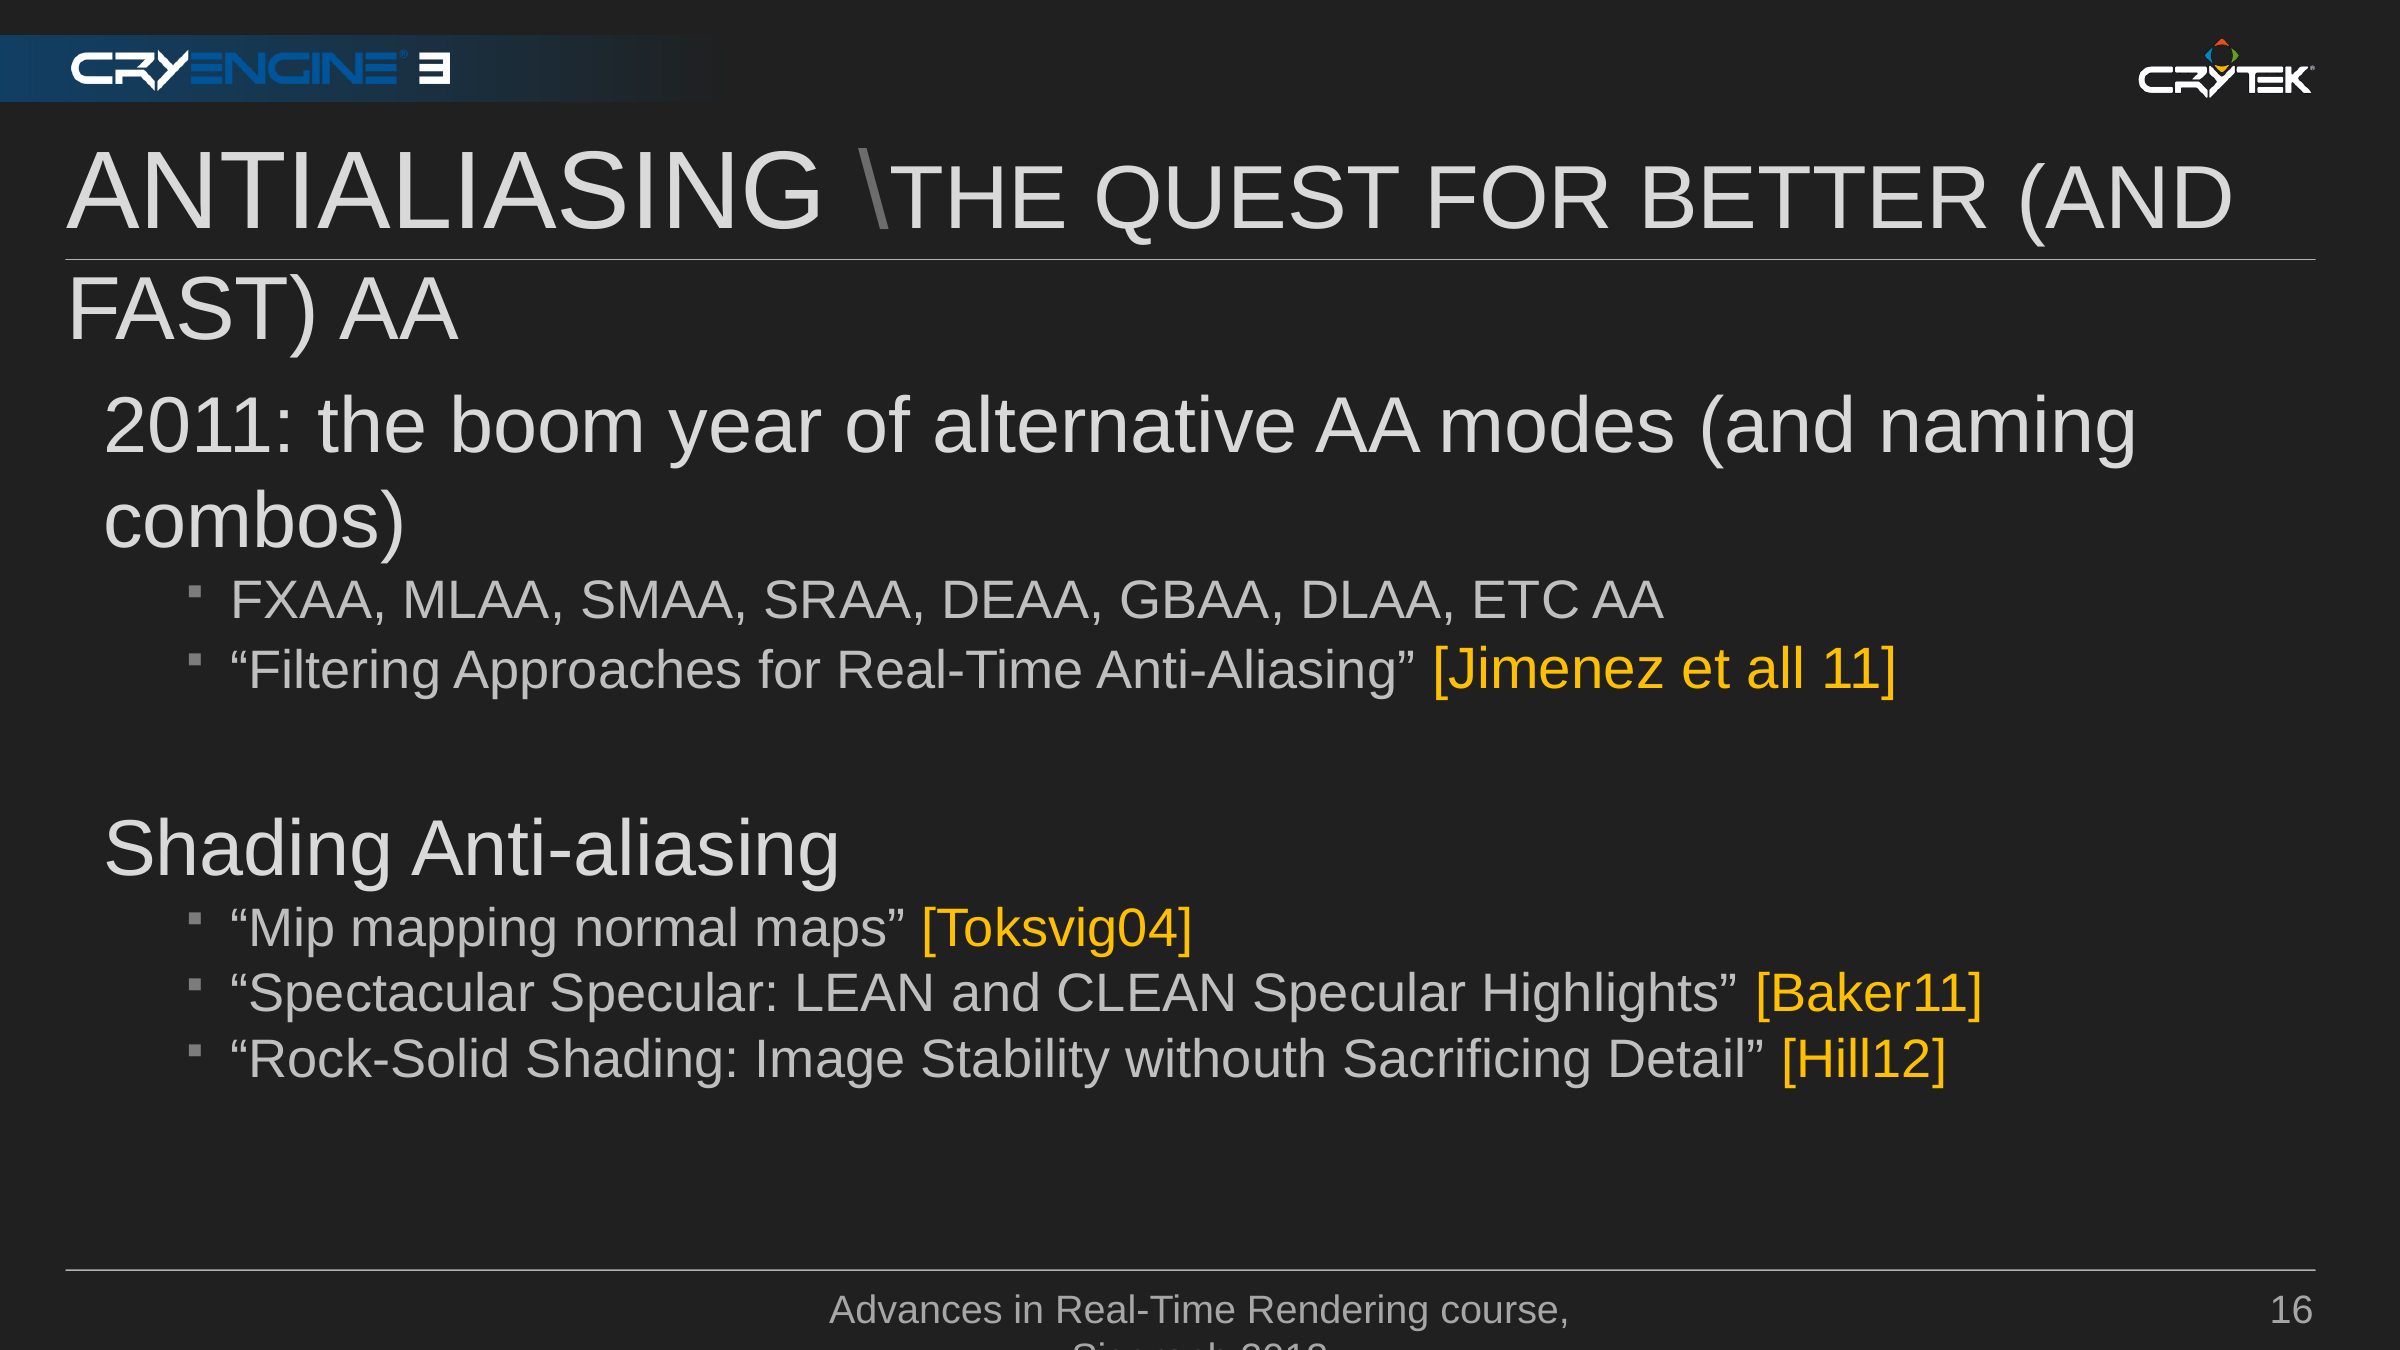

Antialiasing \The quest For better (and fast) AA

2011: the boom year of alternative AA modes (and naming combos)
FXAA, MLAA, SMAA, SRAA, DEAA, GBAA, DLAA, ETC AA
“Filtering Approaches for Real-Time Anti-Aliasing” [Jimenez et all 11]

Shading Anti-aliasing
“Mip mapping normal maps” [Toksvig04]
“Spectacular Specular: LEAN and CLEAN Specular Highlights” [Baker11]
“Rock-Solid Shading: Image Stability withouth Sacrificing Detail” [Hill12]